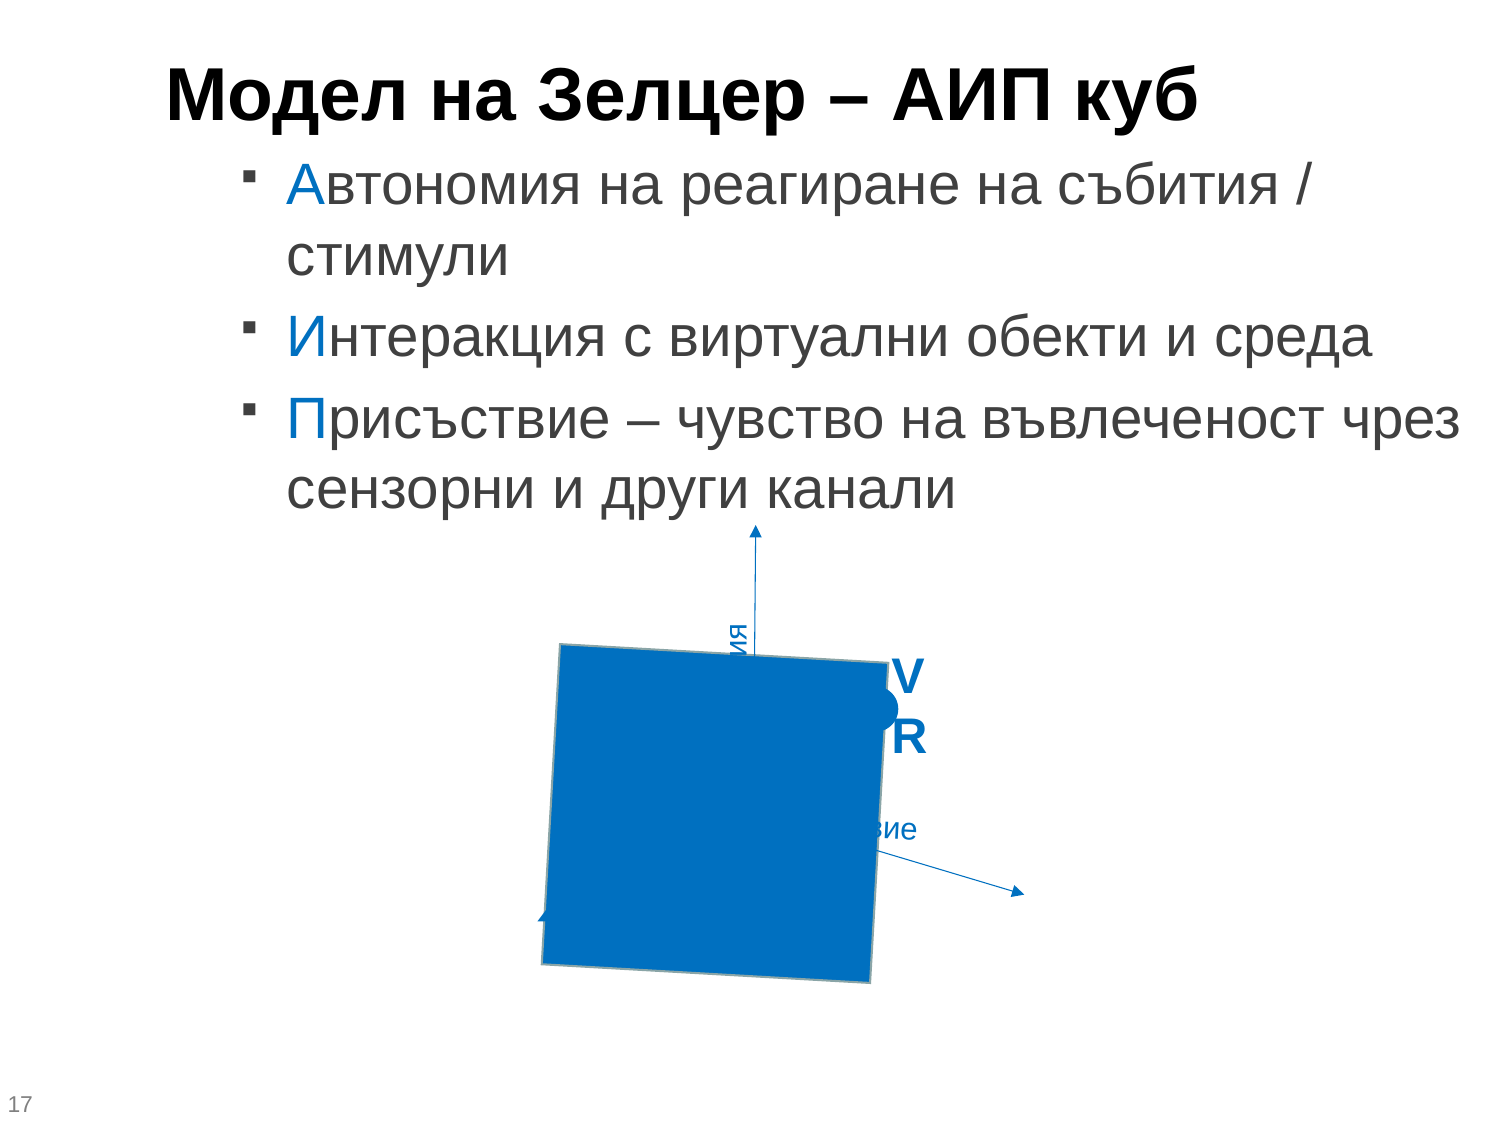

Модел на Зелцер – АИП куб
Автономия на реагиране на събития / стимули
Интеракция с виртуални обекти и среда
Присъствие – чувство на въвлеченост чрез сензорни и други канали

VR
Автономия

Интеракция
Присъствие